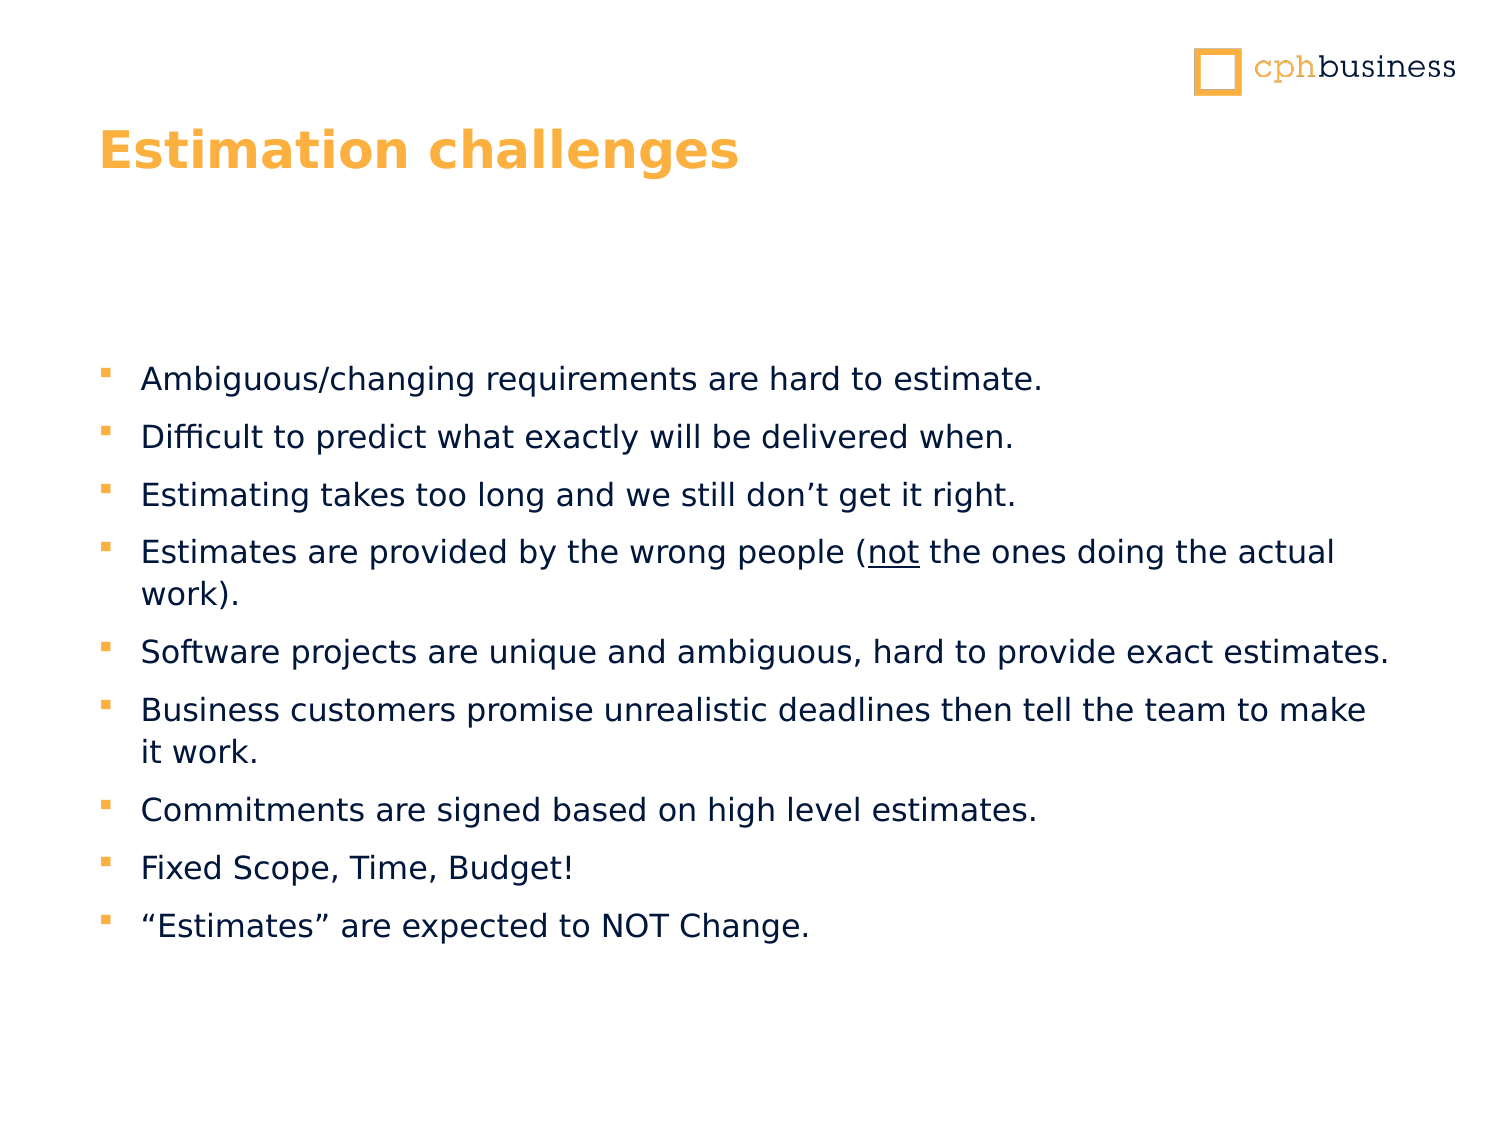

Estimation challenges
Ambiguous/changing requirements are hard to estimate.
Difficult to predict what exactly will be delivered when.
Estimating takes too long and we still don’t get it right.
Estimates are provided by the wrong people (not the ones doing the actual work).
Software projects are unique and ambiguous, hard to provide exact estimates.
Business customers promise unrealistic deadlines then tell the team to make it work.
Commitments are signed based on high level estimates.
Fixed Scope, Time, Budget!
“Estimates” are expected to NOT Change.